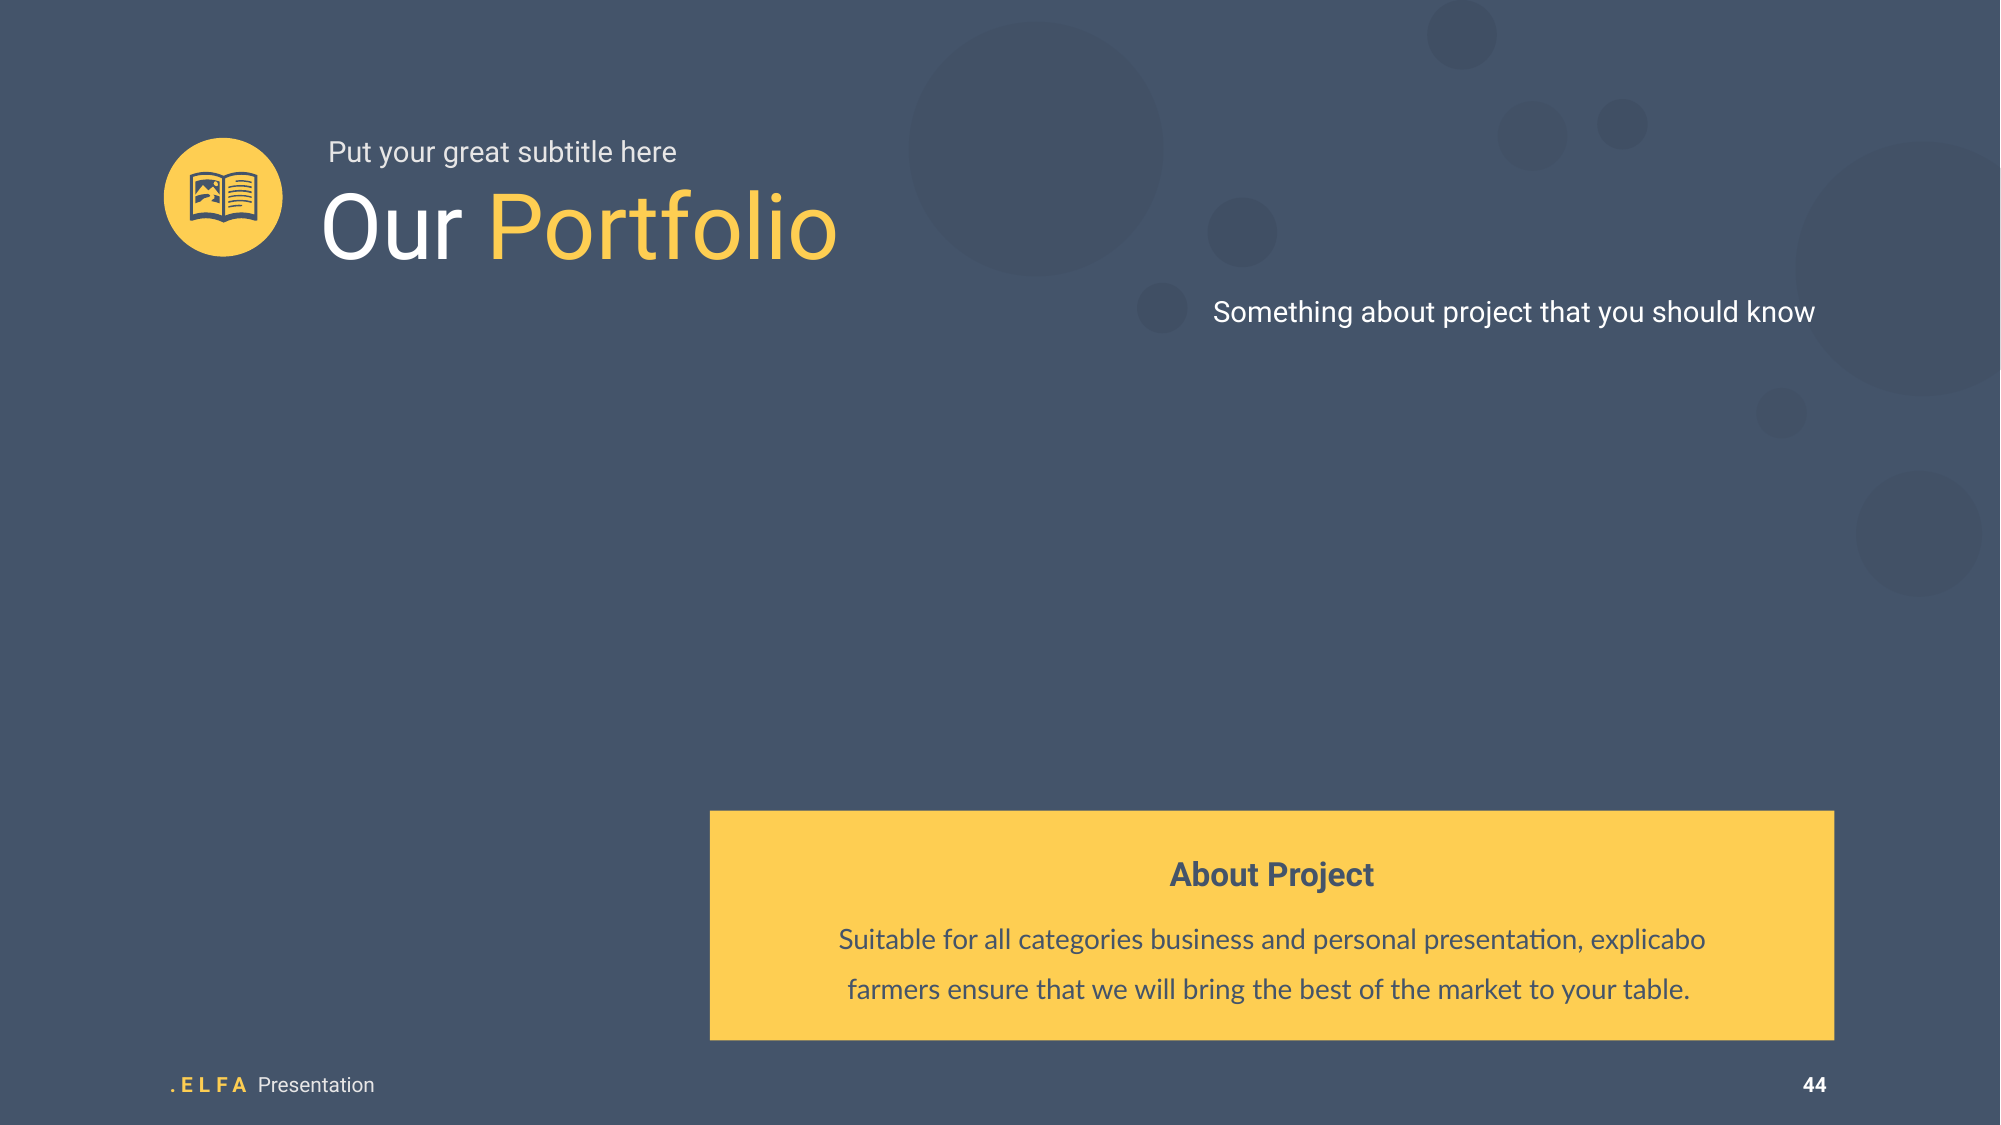

Put your great subtitle here

Our Portfolio

Something about project that you should know

About Project
Suitable for all categories business and personal presentation, explicabo farmers ensure that we will bring the best of the market to your table.